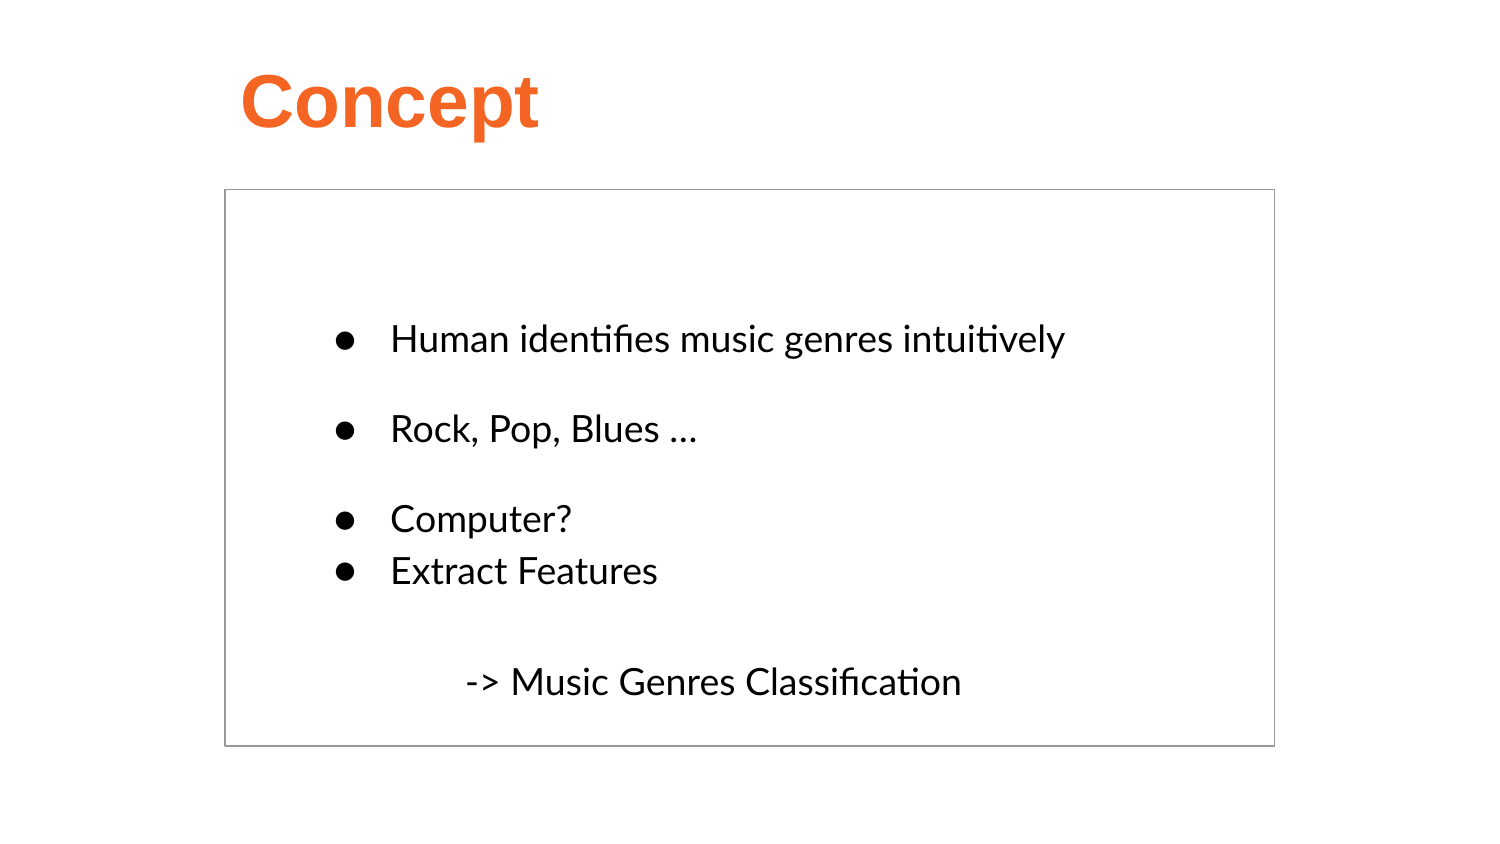

Concept

Human identifies music genres intuitively
Rock, Pop, Blues …
Computer?
Extract Features
-> Music Genres Classification